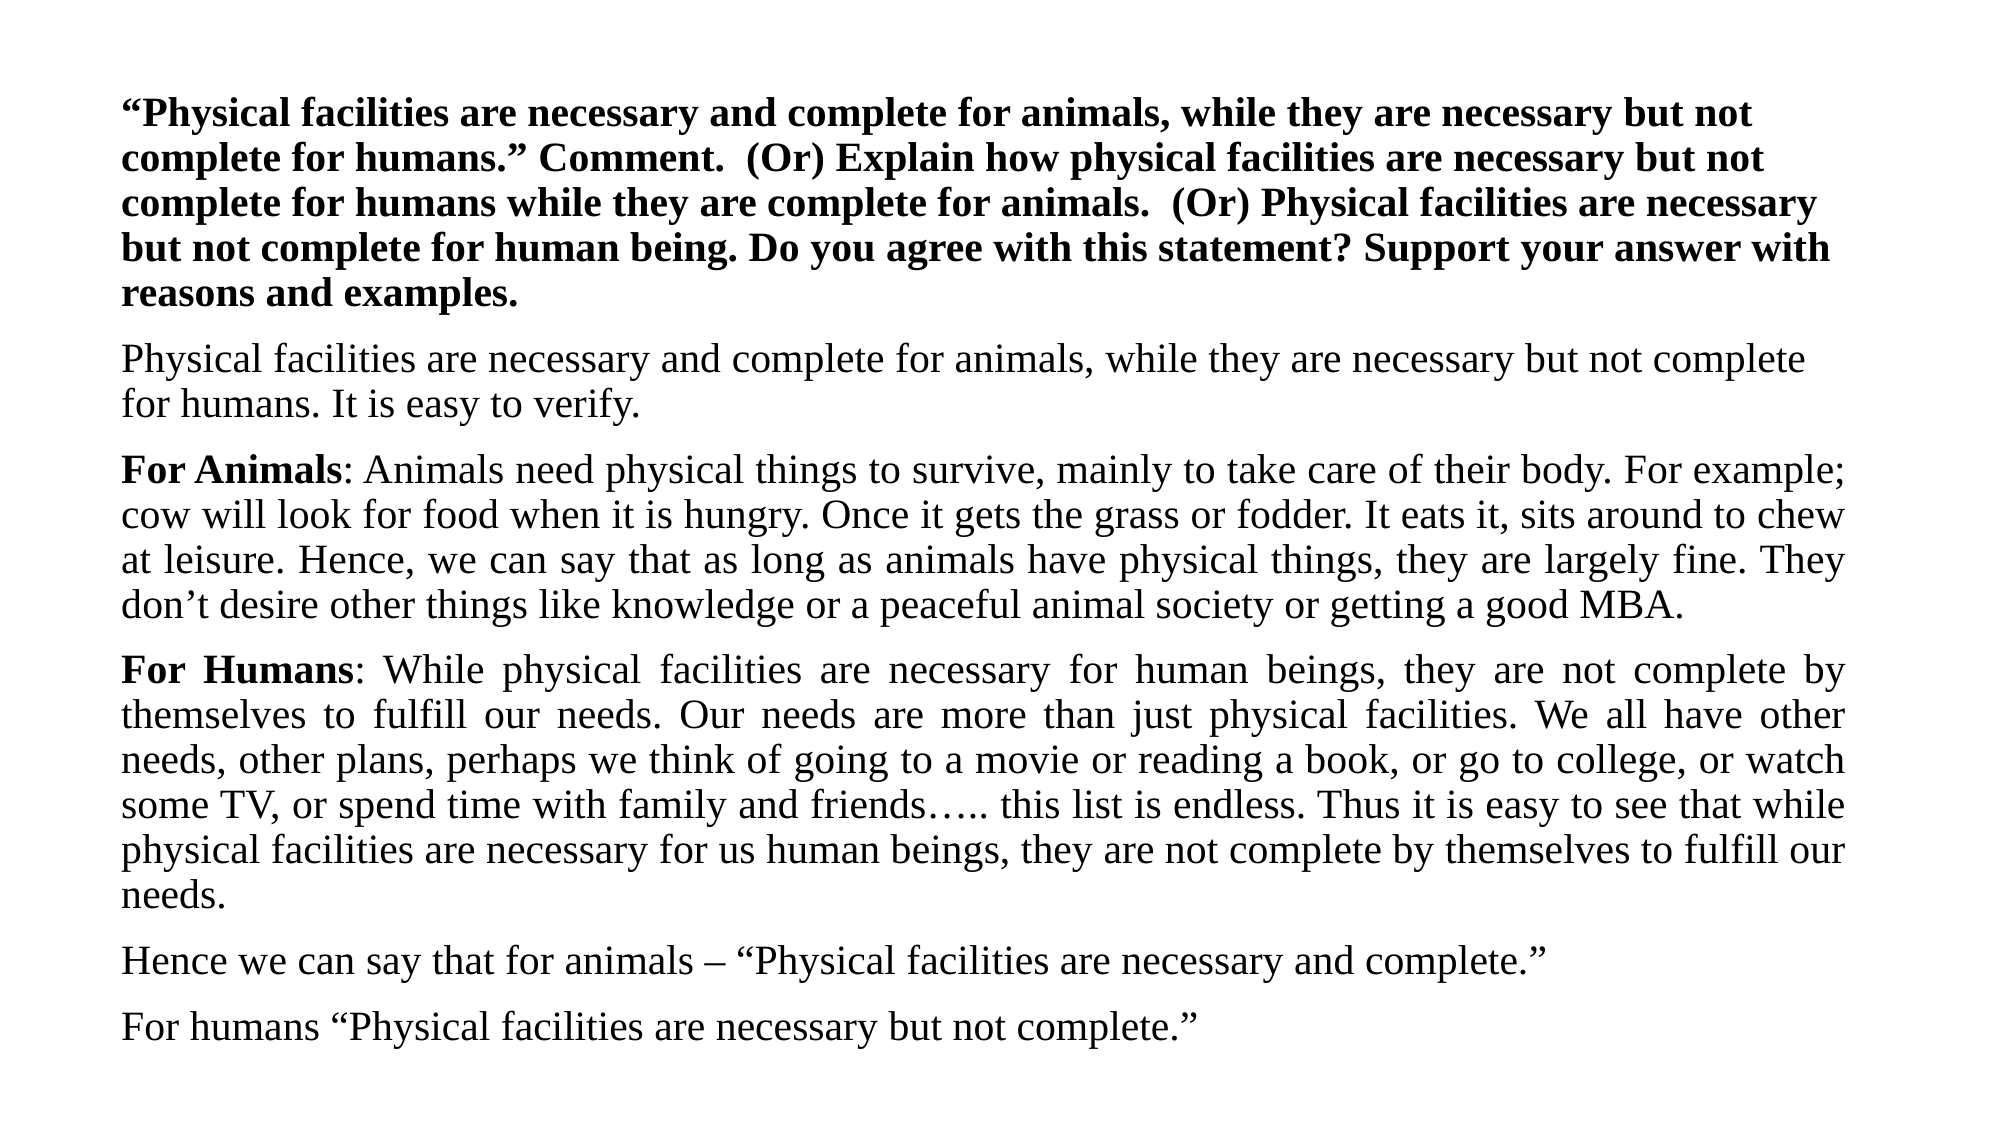

“Physical facilities are necessary and complete for animals, while they are necessary but not complete for humans.” Comment.  (Or) Explain how physical facilities are necessary but not complete for humans while they are complete for animals.  (Or) Physical facilities are necessary but not complete for human being. Do you agree with this statement? Support your answer with reasons and examples.
Physical facilities are necessary and complete for animals, while they are necessary but not complete for humans. It is easy to verify.
For Animals: Animals need physical things to survive, mainly to take care of their body. For example; cow will look for food when it is hungry. Once it gets the grass or fodder. It eats it, sits around to chew at leisure. Hence, we can say that as long as animals have physical things, they are largely fine. They don’t desire other things like knowledge or a peaceful animal society or getting a good MBA.
For Humans: While physical facilities are necessary for human beings, they are not complete by themselves to fulfill our needs. Our needs are more than just physical facilities. We all have other needs, other plans, perhaps we think of going to a movie or reading a book, or go to college, or watch some TV, or spend time with family and friends….. this list is endless. Thus it is easy to see that while physical facilities are necessary for us human beings, they are not complete by themselves to fulfill our needs.
Hence we can say that for animals – “Physical facilities are necessary and complete.”
For humans “Physical facilities are necessary but not complete.”